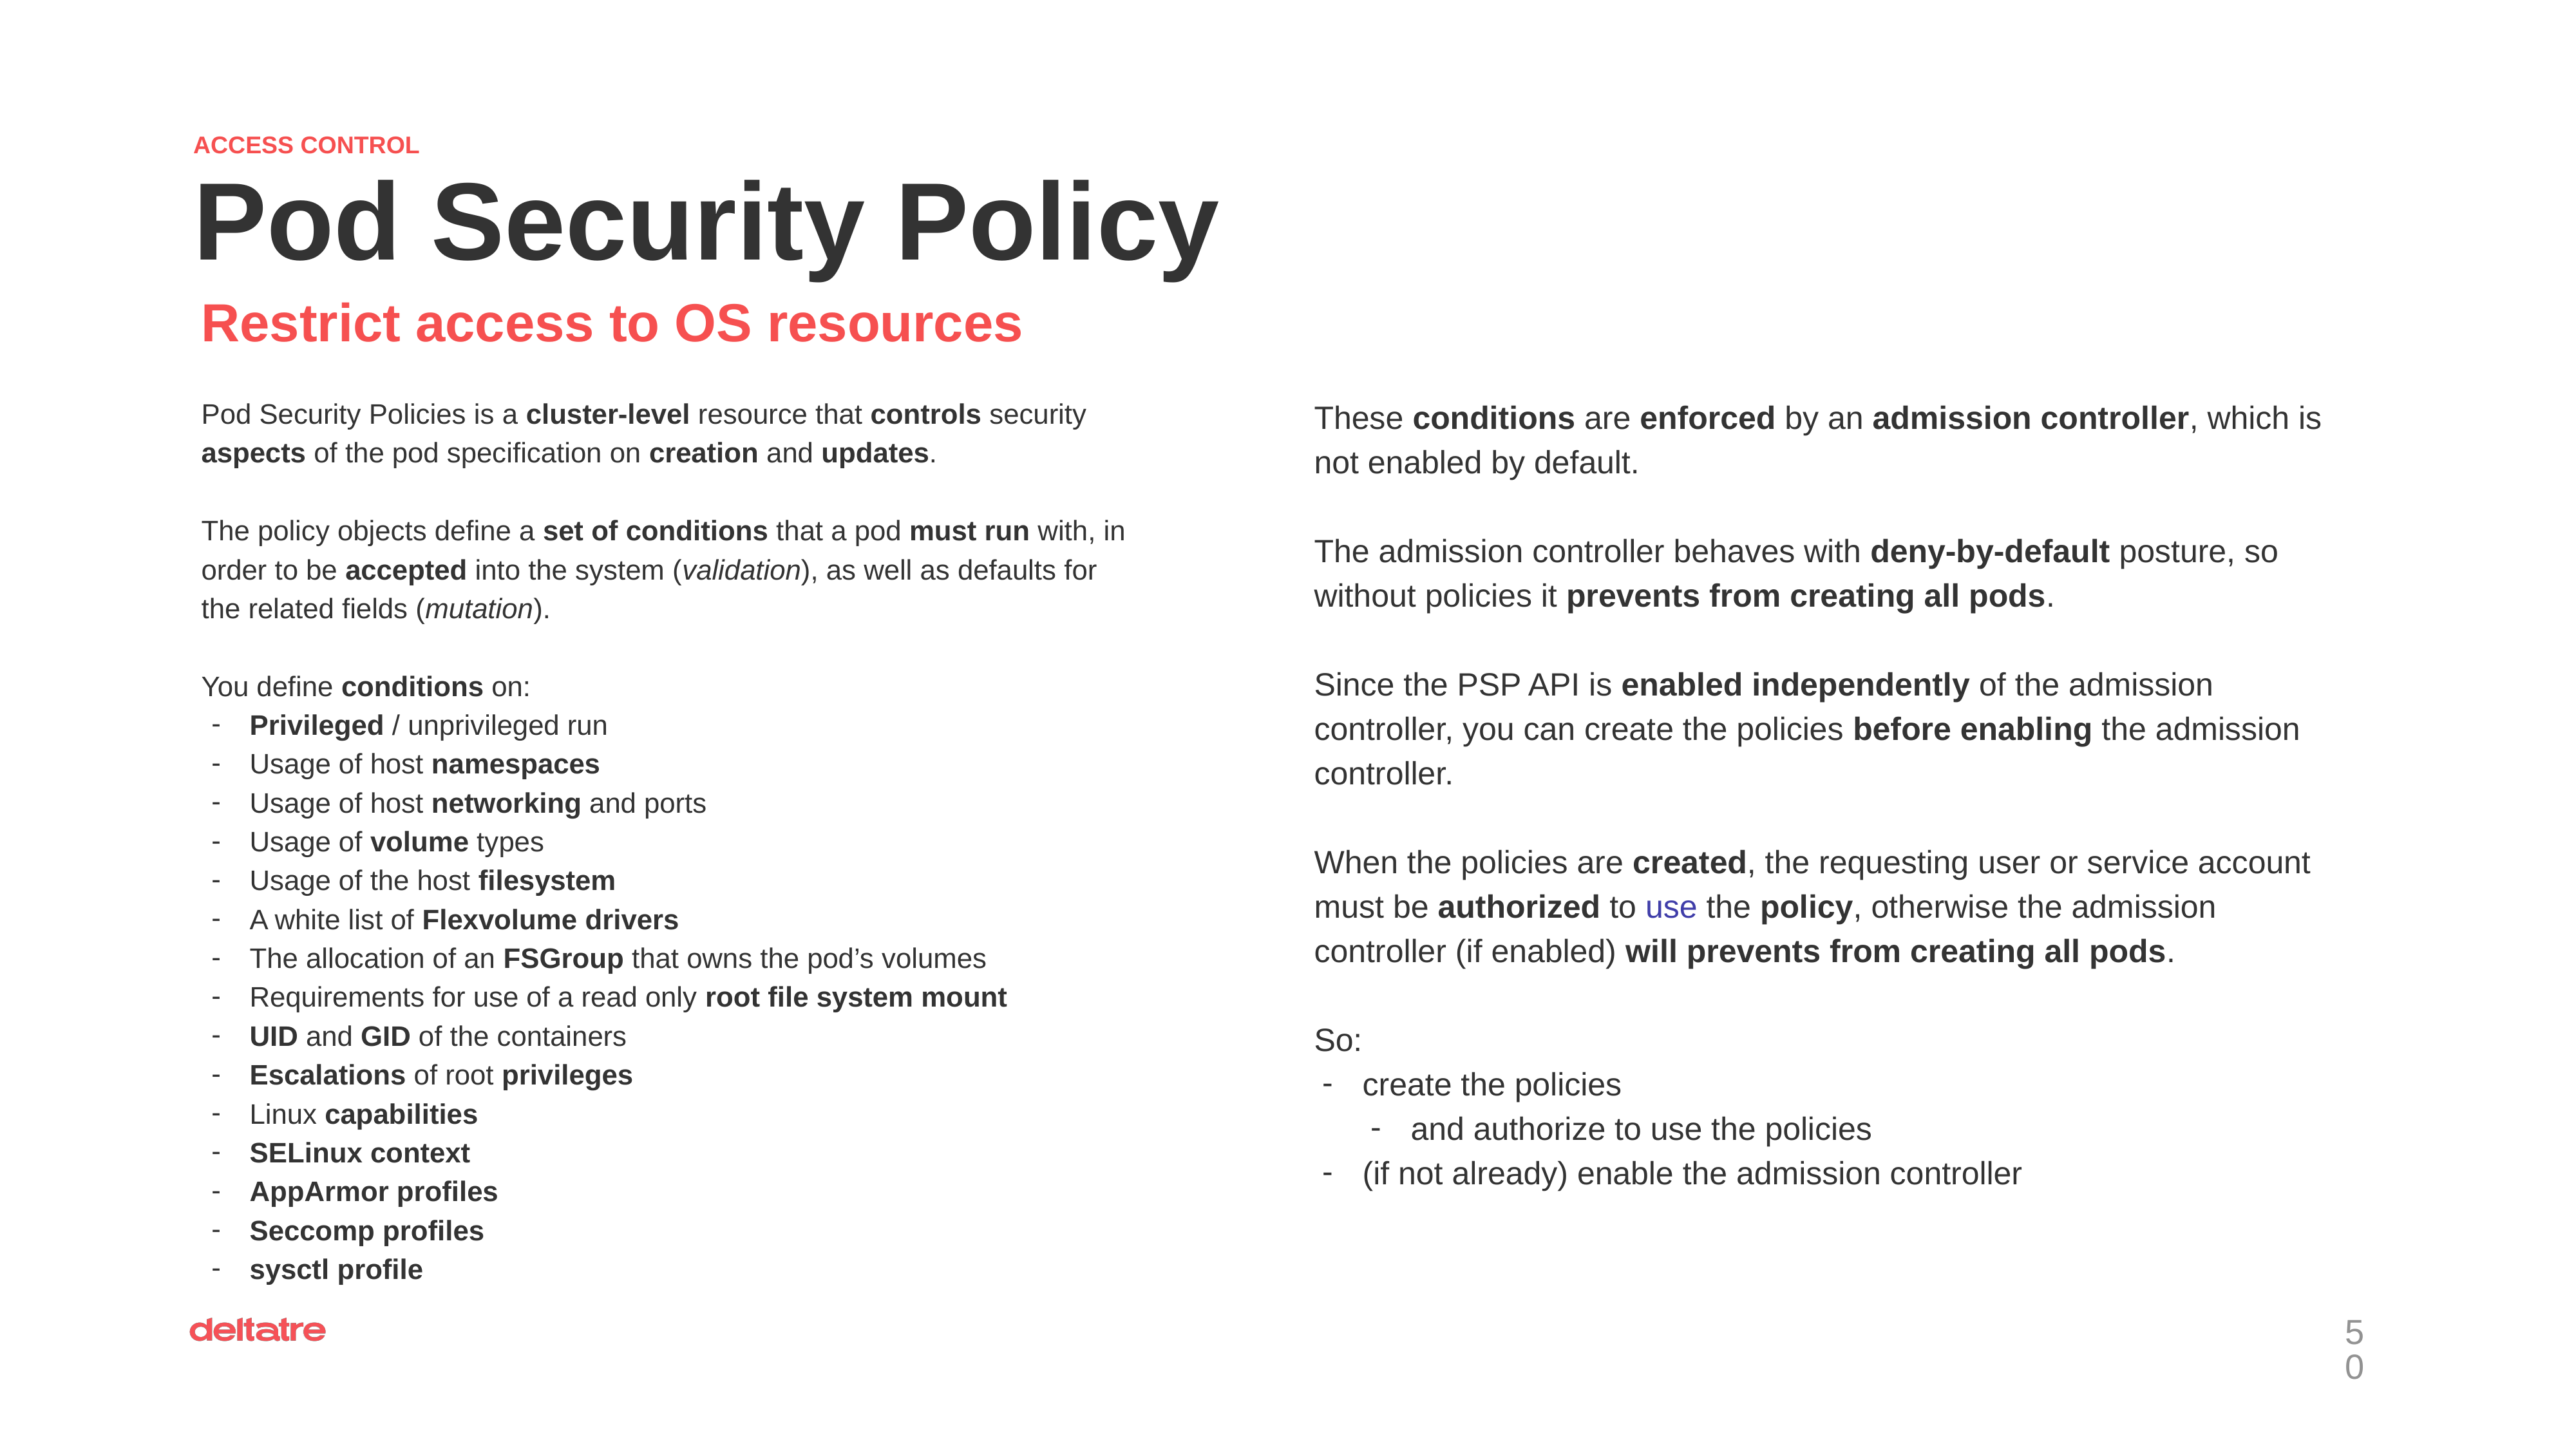

ACCESS CONTROL
Pod Security Policy
Restrict access to OS resources

Pod Security Policies is a cluster-level resource that controls security aspects of the pod specification on creation and updates.

The policy objects define a set of conditions that a pod must run with, in order to be accepted into the system (validation), as well as defaults for the related fields (mutation).

You define conditions on:
Privileged / unprivileged run
Usage of host namespaces
Usage of host networking and ports
Usage of volume types
Usage of the host filesystem
A white list of Flexvolume drivers
The allocation of an FSGroup that owns the pod’s volumes
Requirements for use of a read only root file system mount
UID and GID of the containers
Escalations of root privileges
Linux capabilities
SELinux context
AppArmor profiles
Seccomp profiles
sysctl profile

These conditions are enforced by an admission controller, which is not enabled by default.

The admission controller behaves with deny-by-default posture, so without policies it prevents from creating all pods.

Since the PSP API is enabled independently of the admission controller, you can create the policies before enabling the admission controller.

When the policies are created, the requesting user or service account must be authorized to use the policy, otherwise the admission controller (if enabled) will prevents from creating all pods.

So:
create the policies
and authorize to use the policies
(if not already) enable the admission controller
50